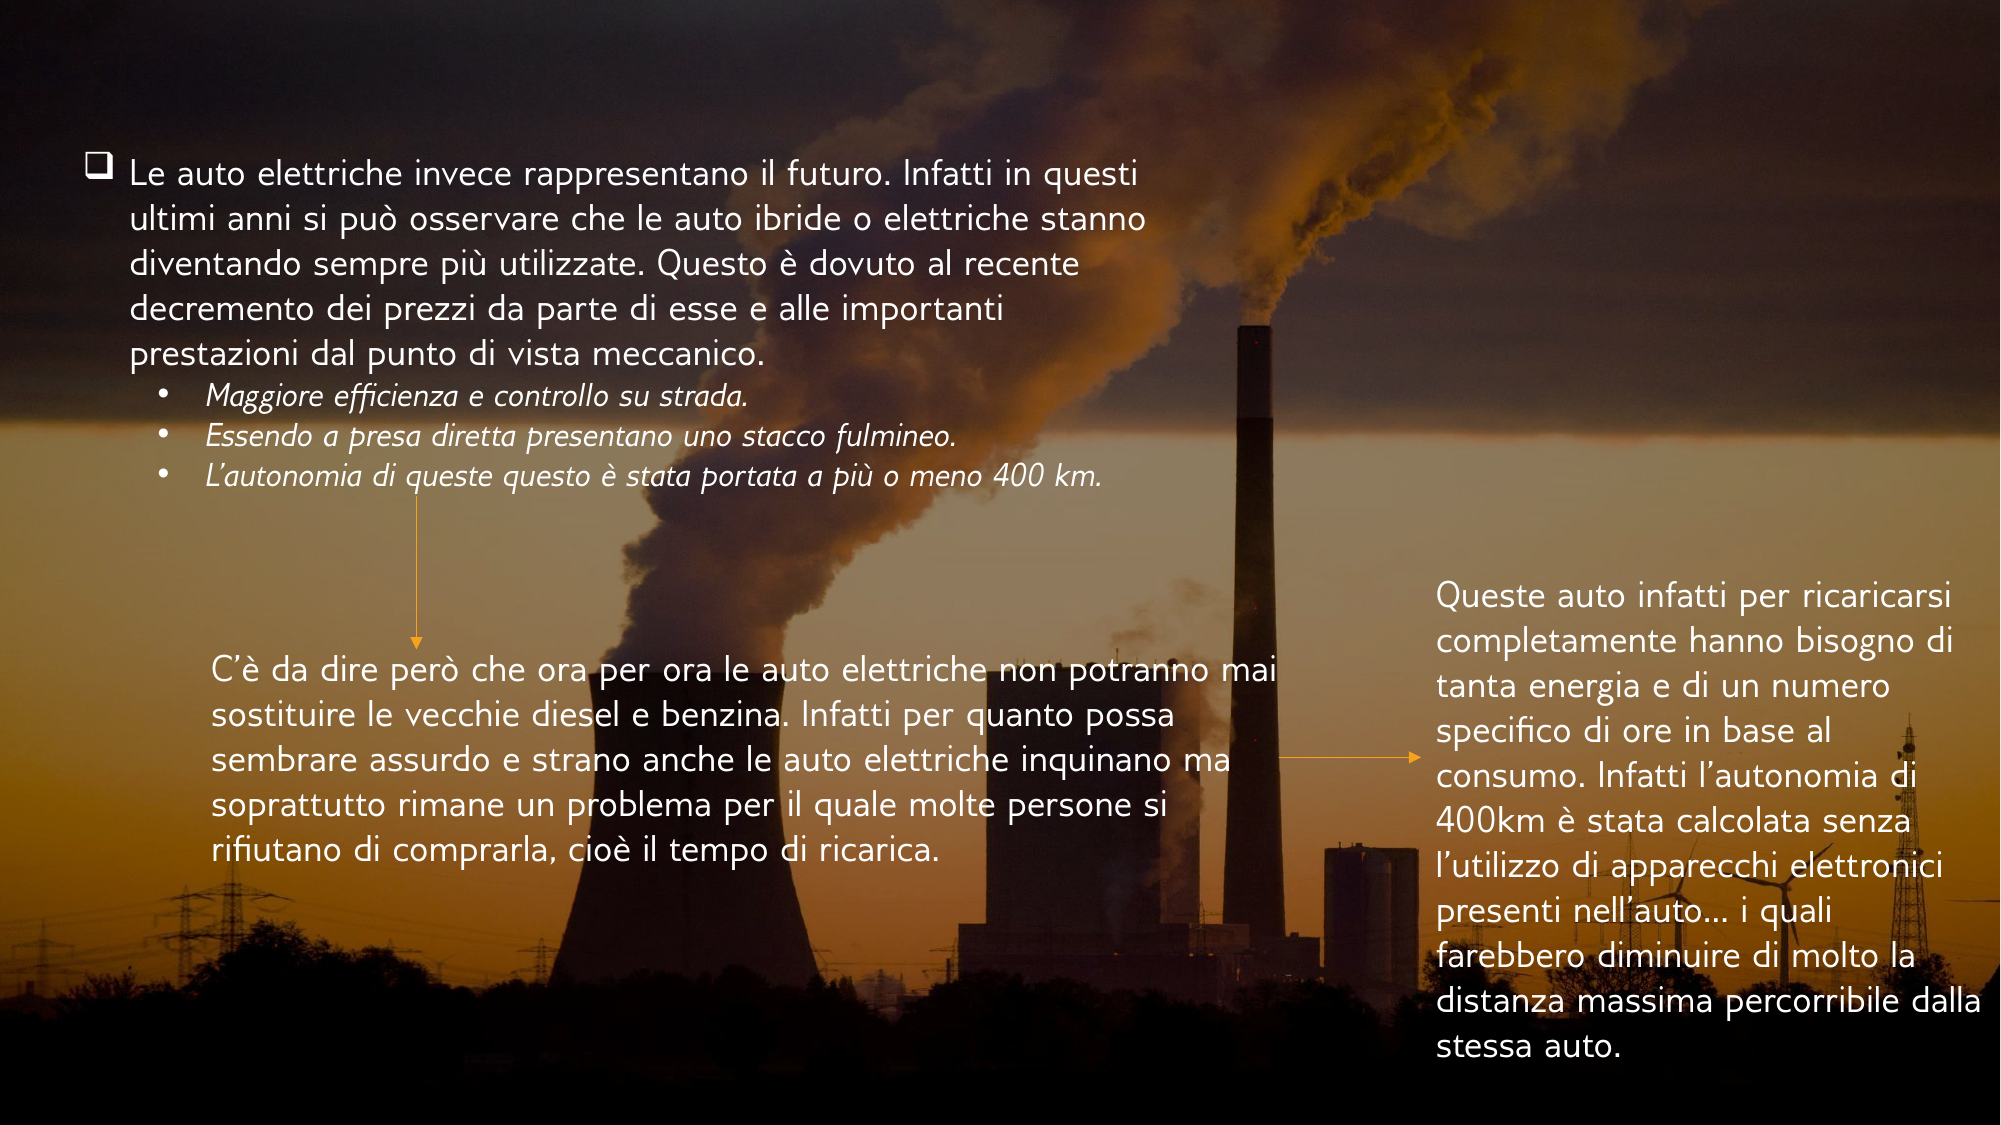

Le auto elettriche invece rappresentano il futuro. Infatti in questi ultimi anni si può osservare che le auto ibride o elettriche stanno diventando sempre più utilizzate. Questo è dovuto al recente decremento dei prezzi da parte di esse e alle importanti prestazioni dal punto di vista meccanico.
Maggiore efficienza e controllo su strada.
Essendo a presa diretta presentano uno stacco fulmineo.
L’autonomia di queste questo è stata portata a più o meno 400 km.
Queste auto infatti per ricaricarsi completamente hanno bisogno di tanta energia e di un numero specifico di ore in base al consumo. Infatti l’autonomia di 400km è stata calcolata senza l’utilizzo di apparecchi elettronici presenti nell’auto… i quali farebbero diminuire di molto la distanza massima percorribile dalla stessa auto.
C’è da dire però che ora per ora le auto elettriche non potranno mai sostituire le vecchie diesel e benzina. Infatti per quanto possa sembrare assurdo e strano anche le auto elettriche inquinano ma soprattutto rimane un problema per il quale molte persone si rifiutano di comprarla, cioè il tempo di ricarica.